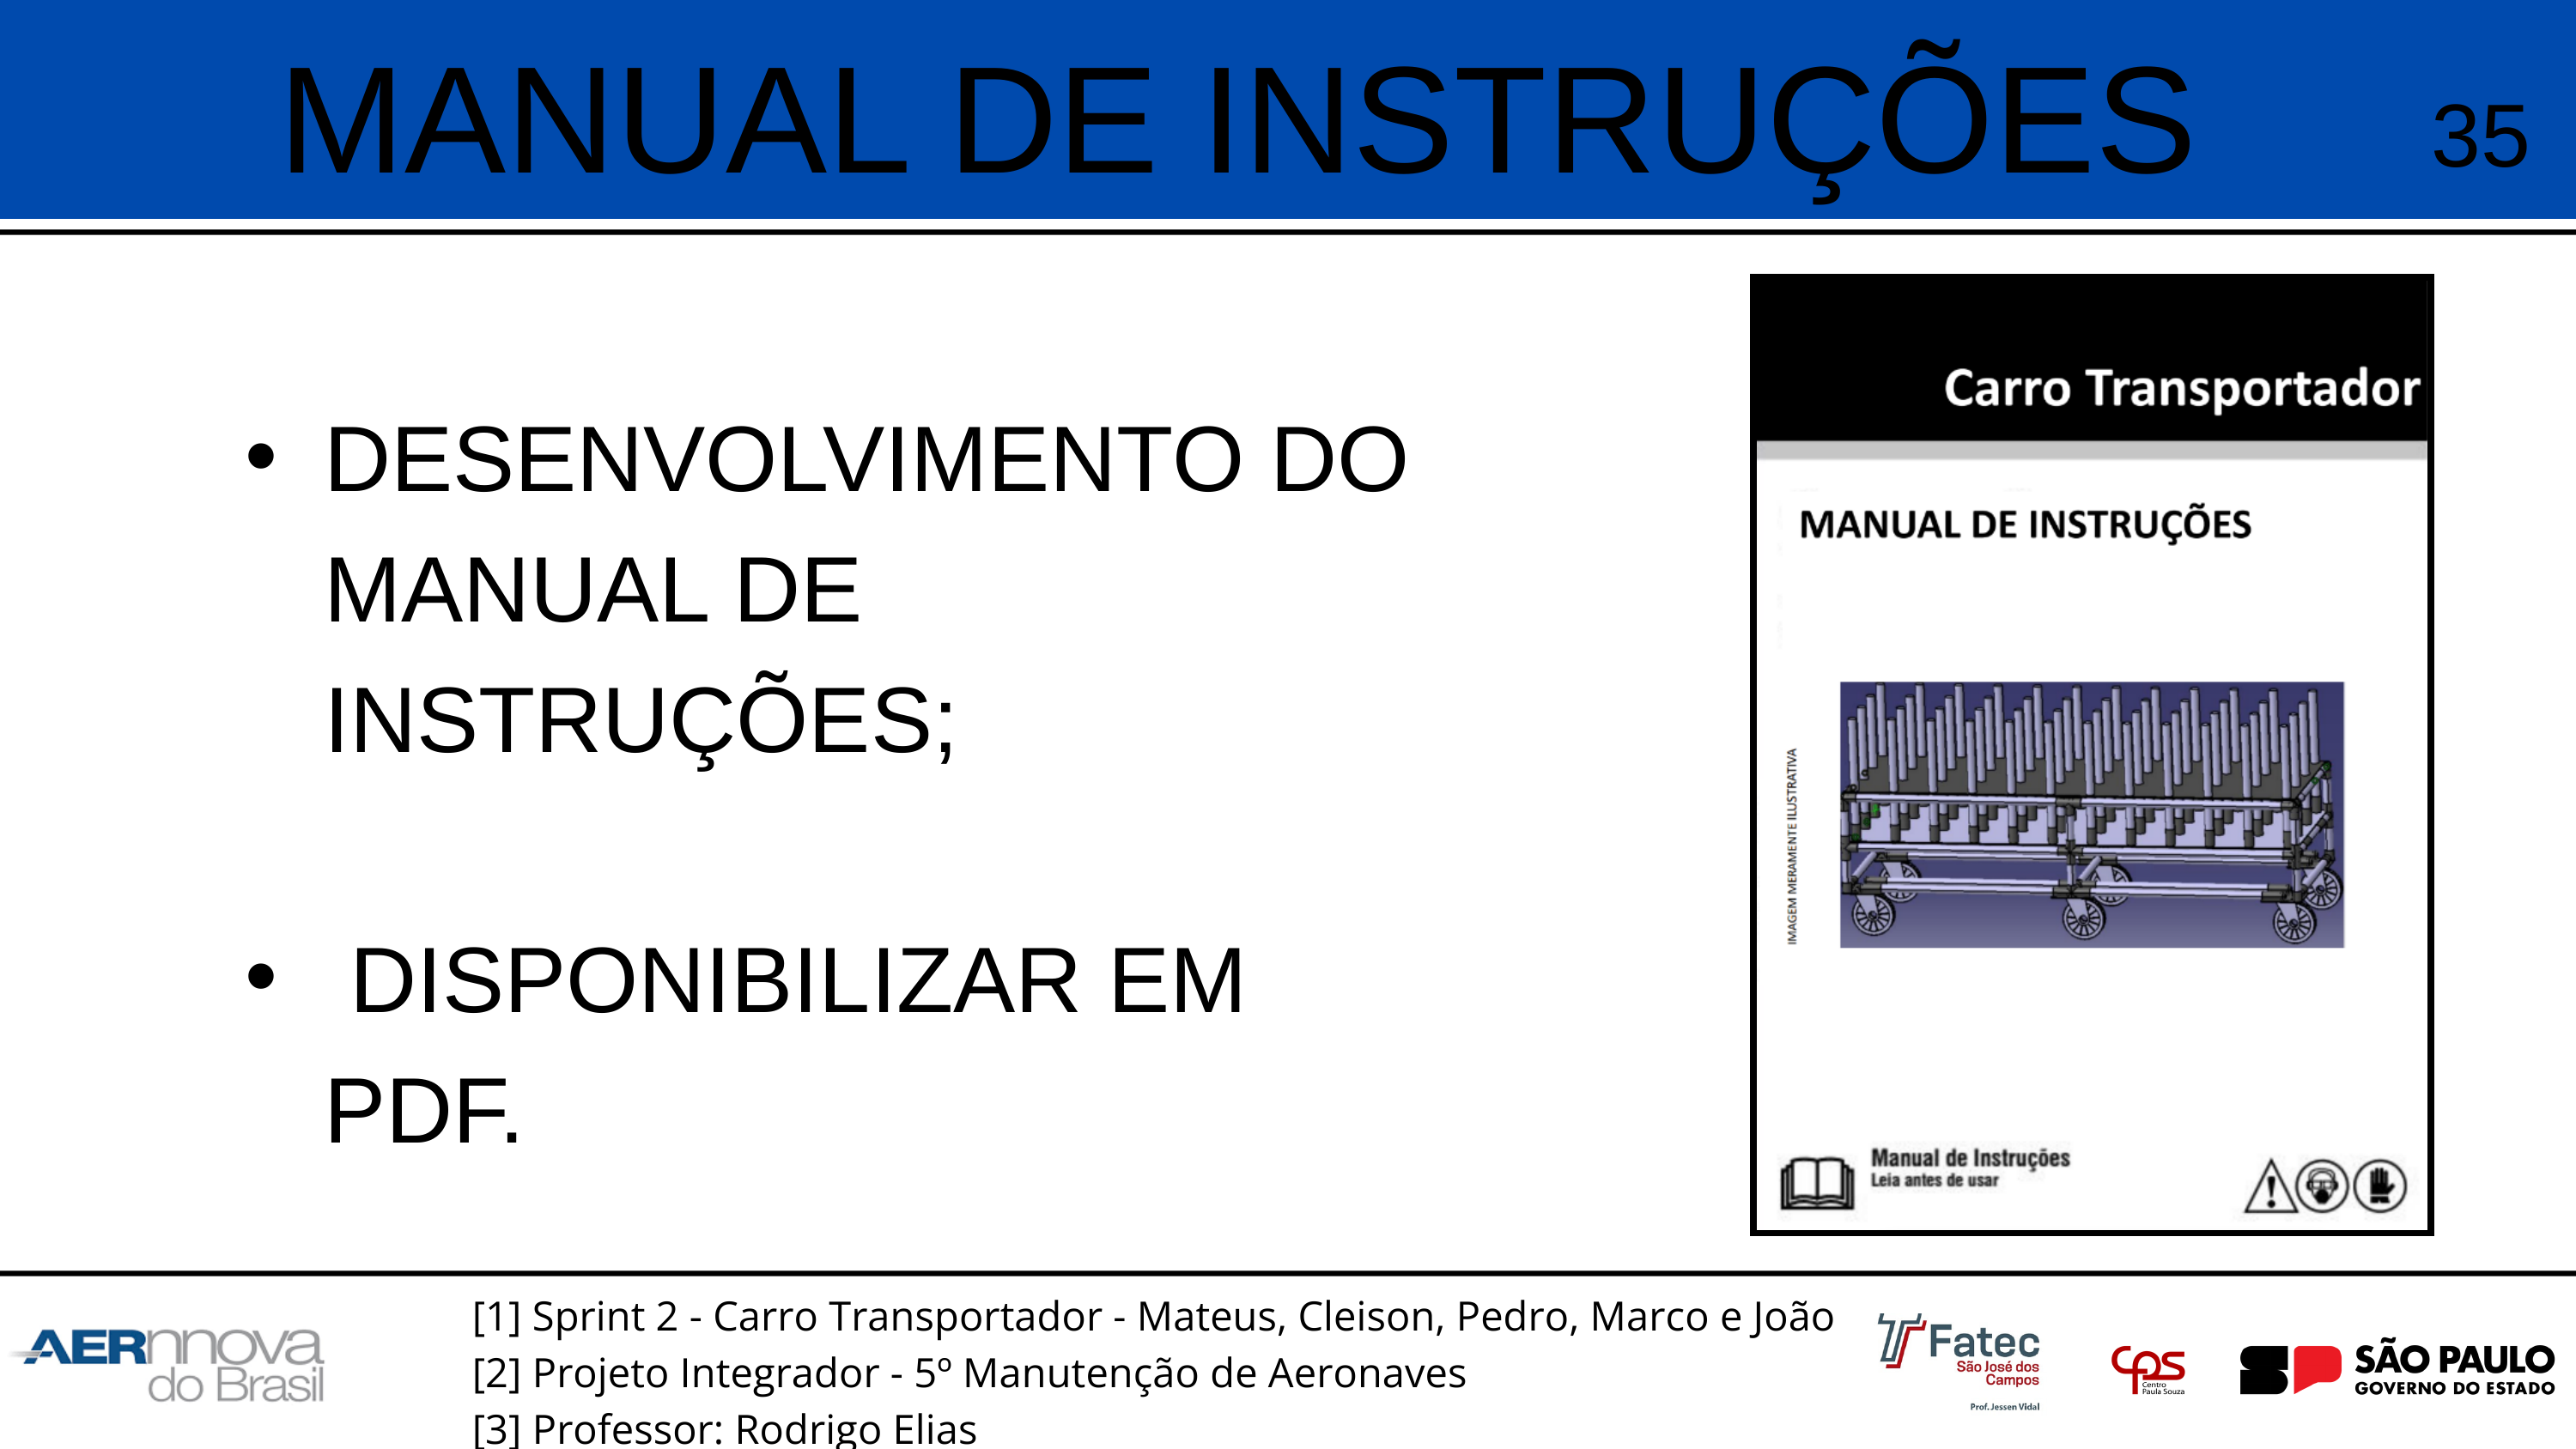

MANUAL DE INSTRUÇÕES

35

DESENVOLVIMENTO DO MANUAL DE INSTRUÇÕES;

 DISPONIBILIZAR EM PDF.

[1] Sprint 2 - Carro Transportador - Mateus, Cleison, Pedro, Marco e João
[2] Projeto Integrador - 5º Manutenção de Aeronaves
[3] Professor: Rodrigo Elias